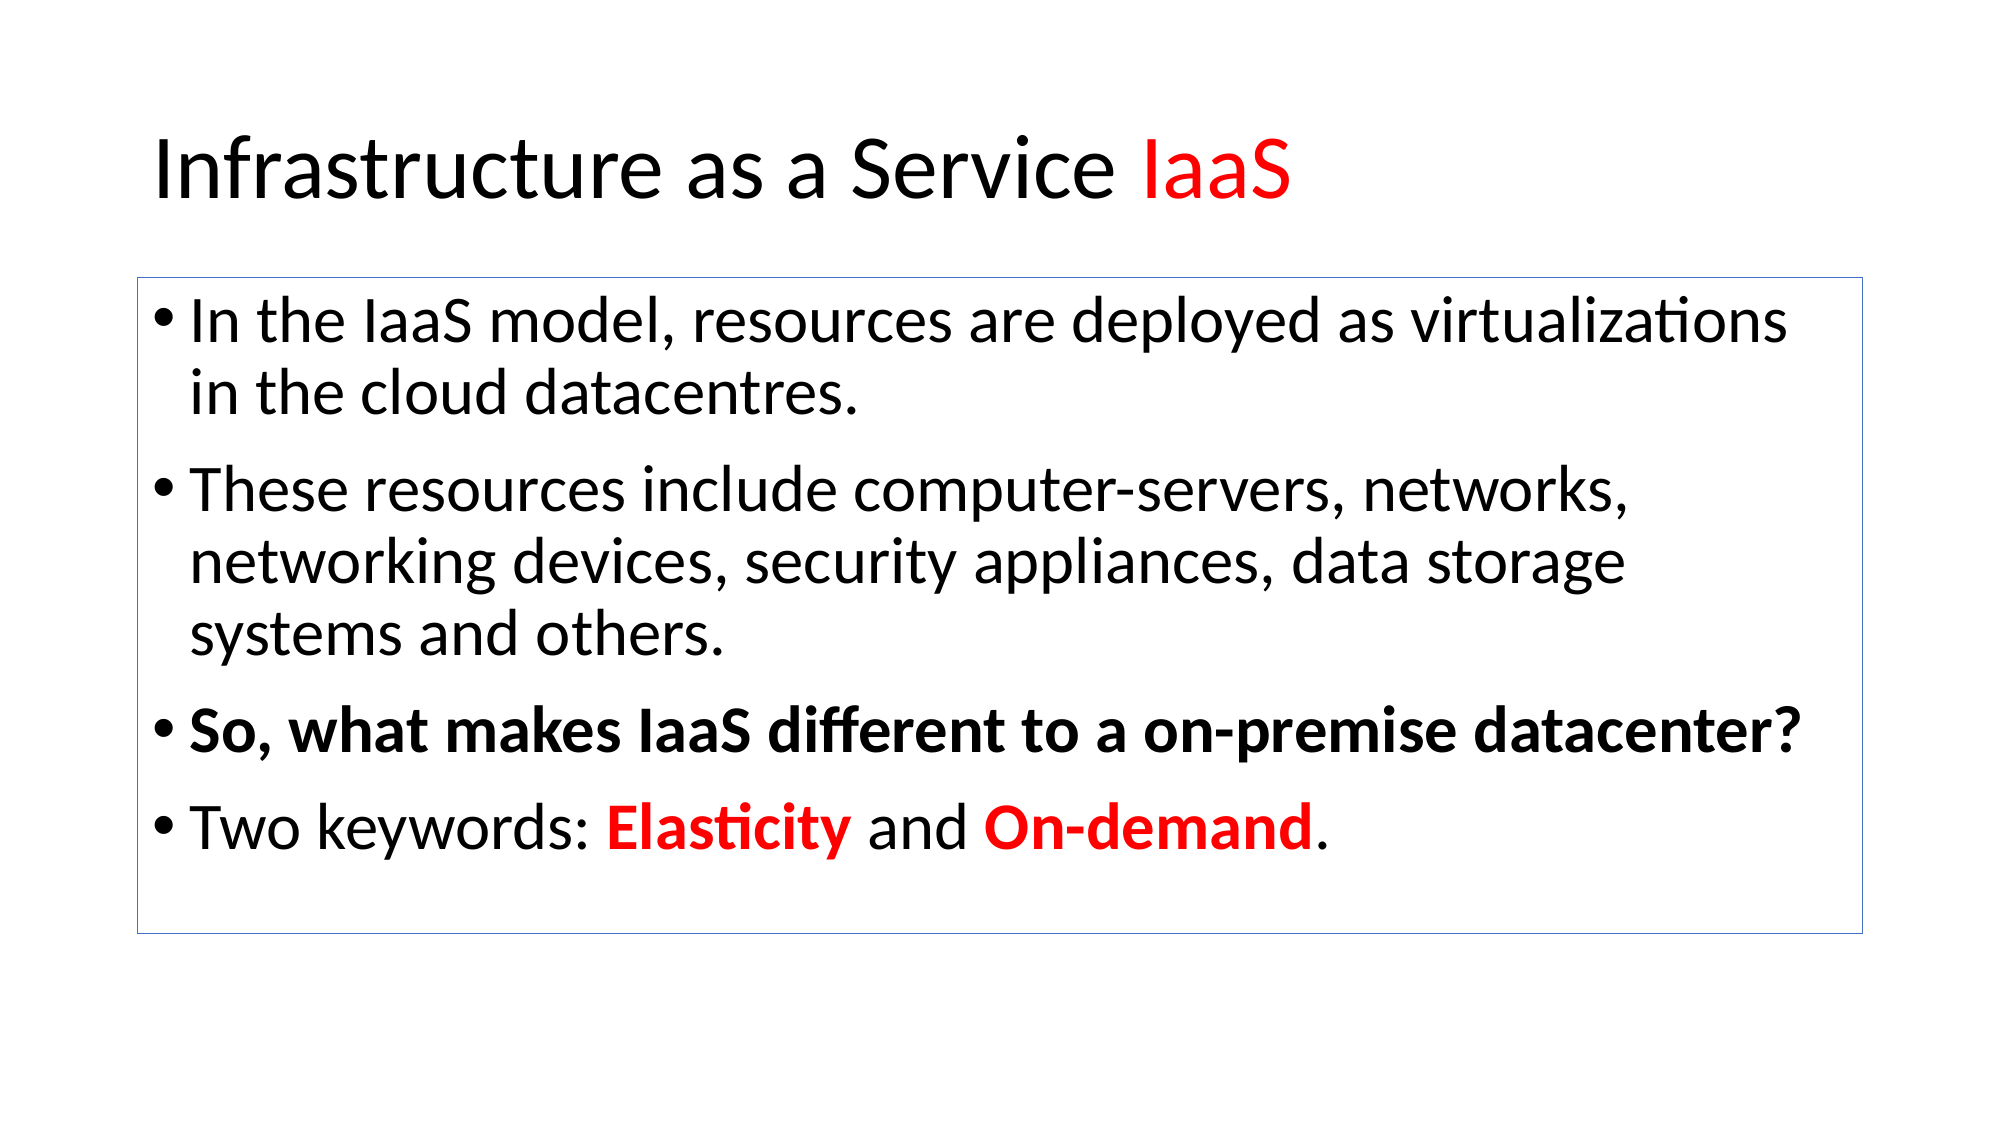

# Infrastructure as a Service IaaS
In the IaaS model, resources are deployed as virtualizations in the cloud datacentres.
These resources include computer-servers, networks, networking devices, security appliances, data storage systems and others.
So, what makes IaaS different to a on-premise datacenter?
Two keywords: Elasticity and On-demand.